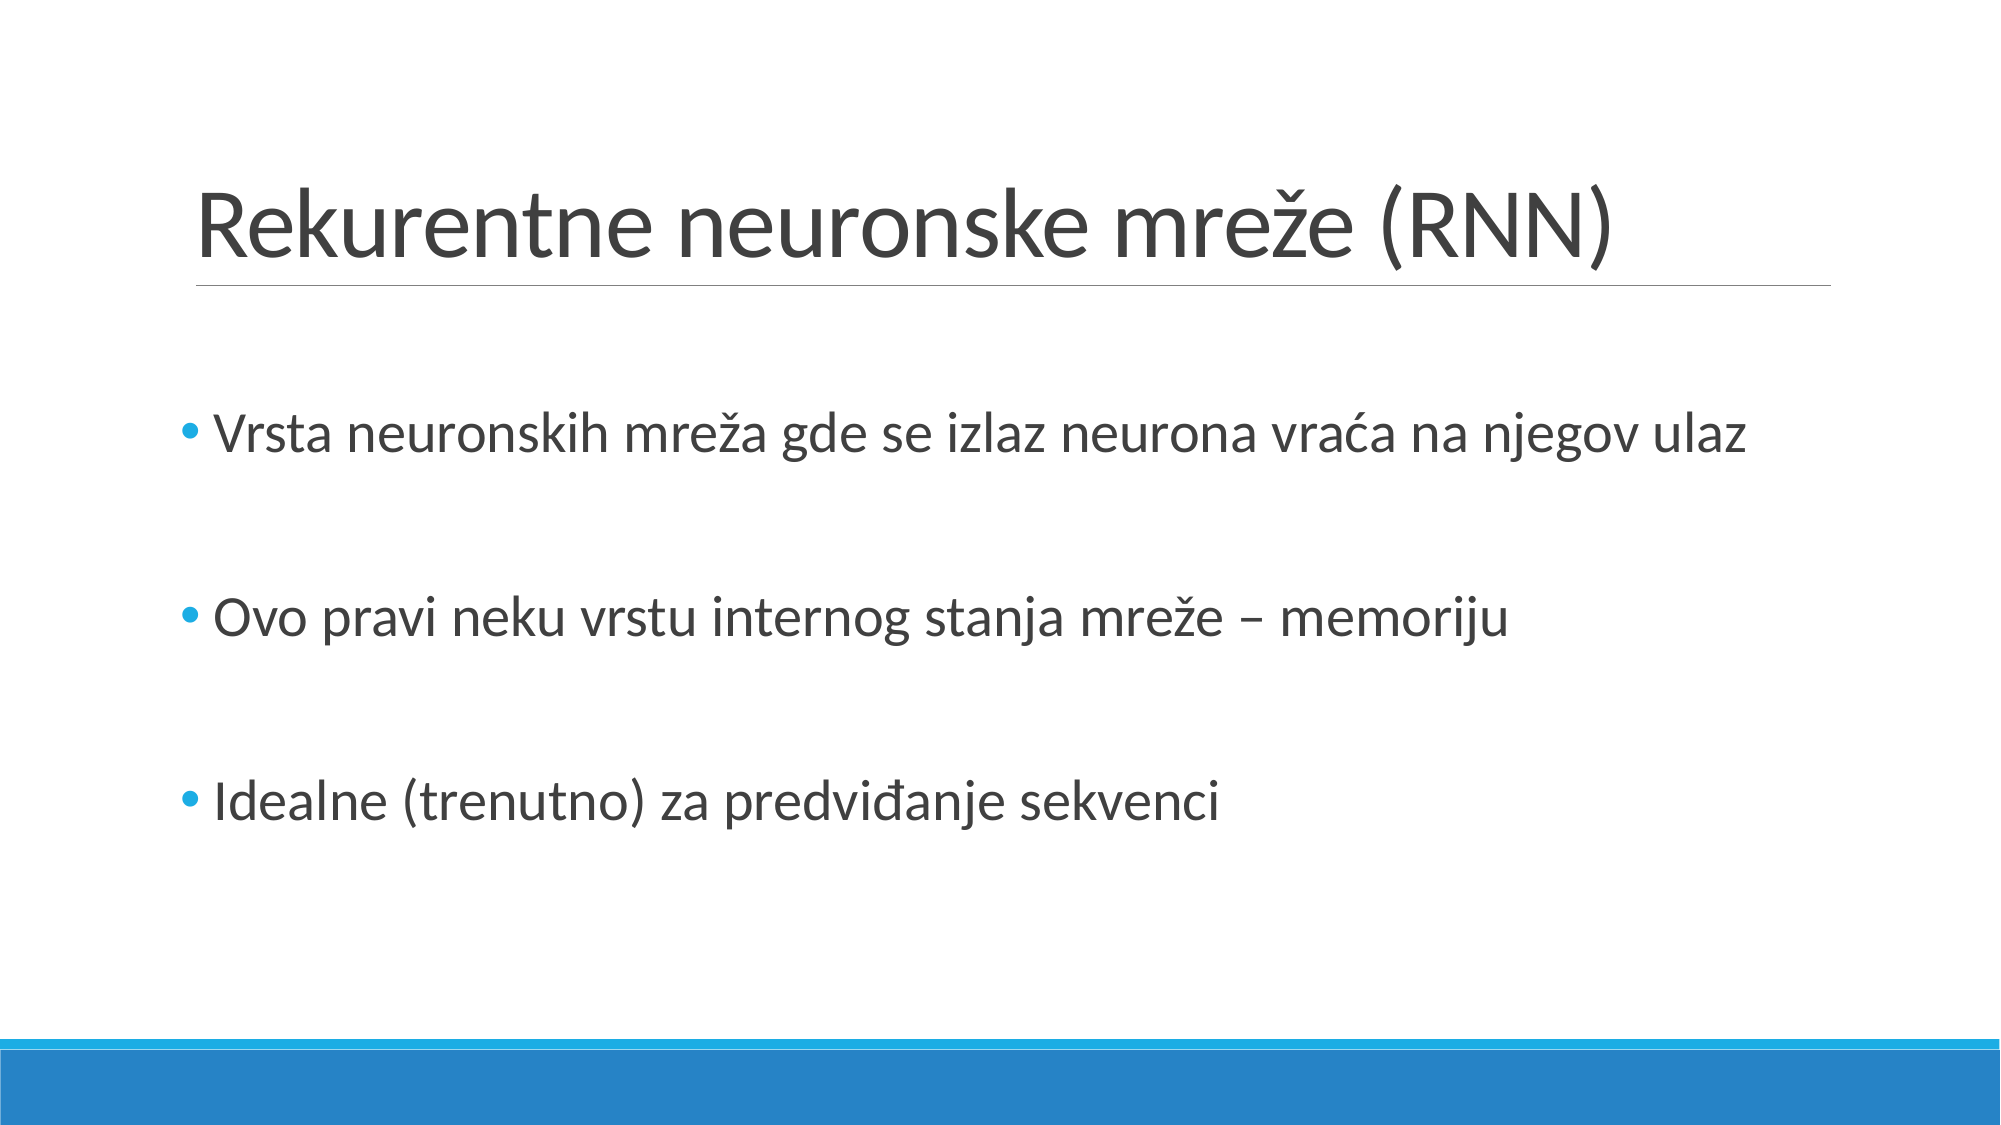

# Rekurentne neuronske mreže (RNN)

 Vrsta neuronskih mreža gde se izlaz neurona vraća na njegov ulaz

 Ovo pravi neku vrstu internog stanja mreže – memoriju

 Idealne (trenutno) za predviđanje sekvenci